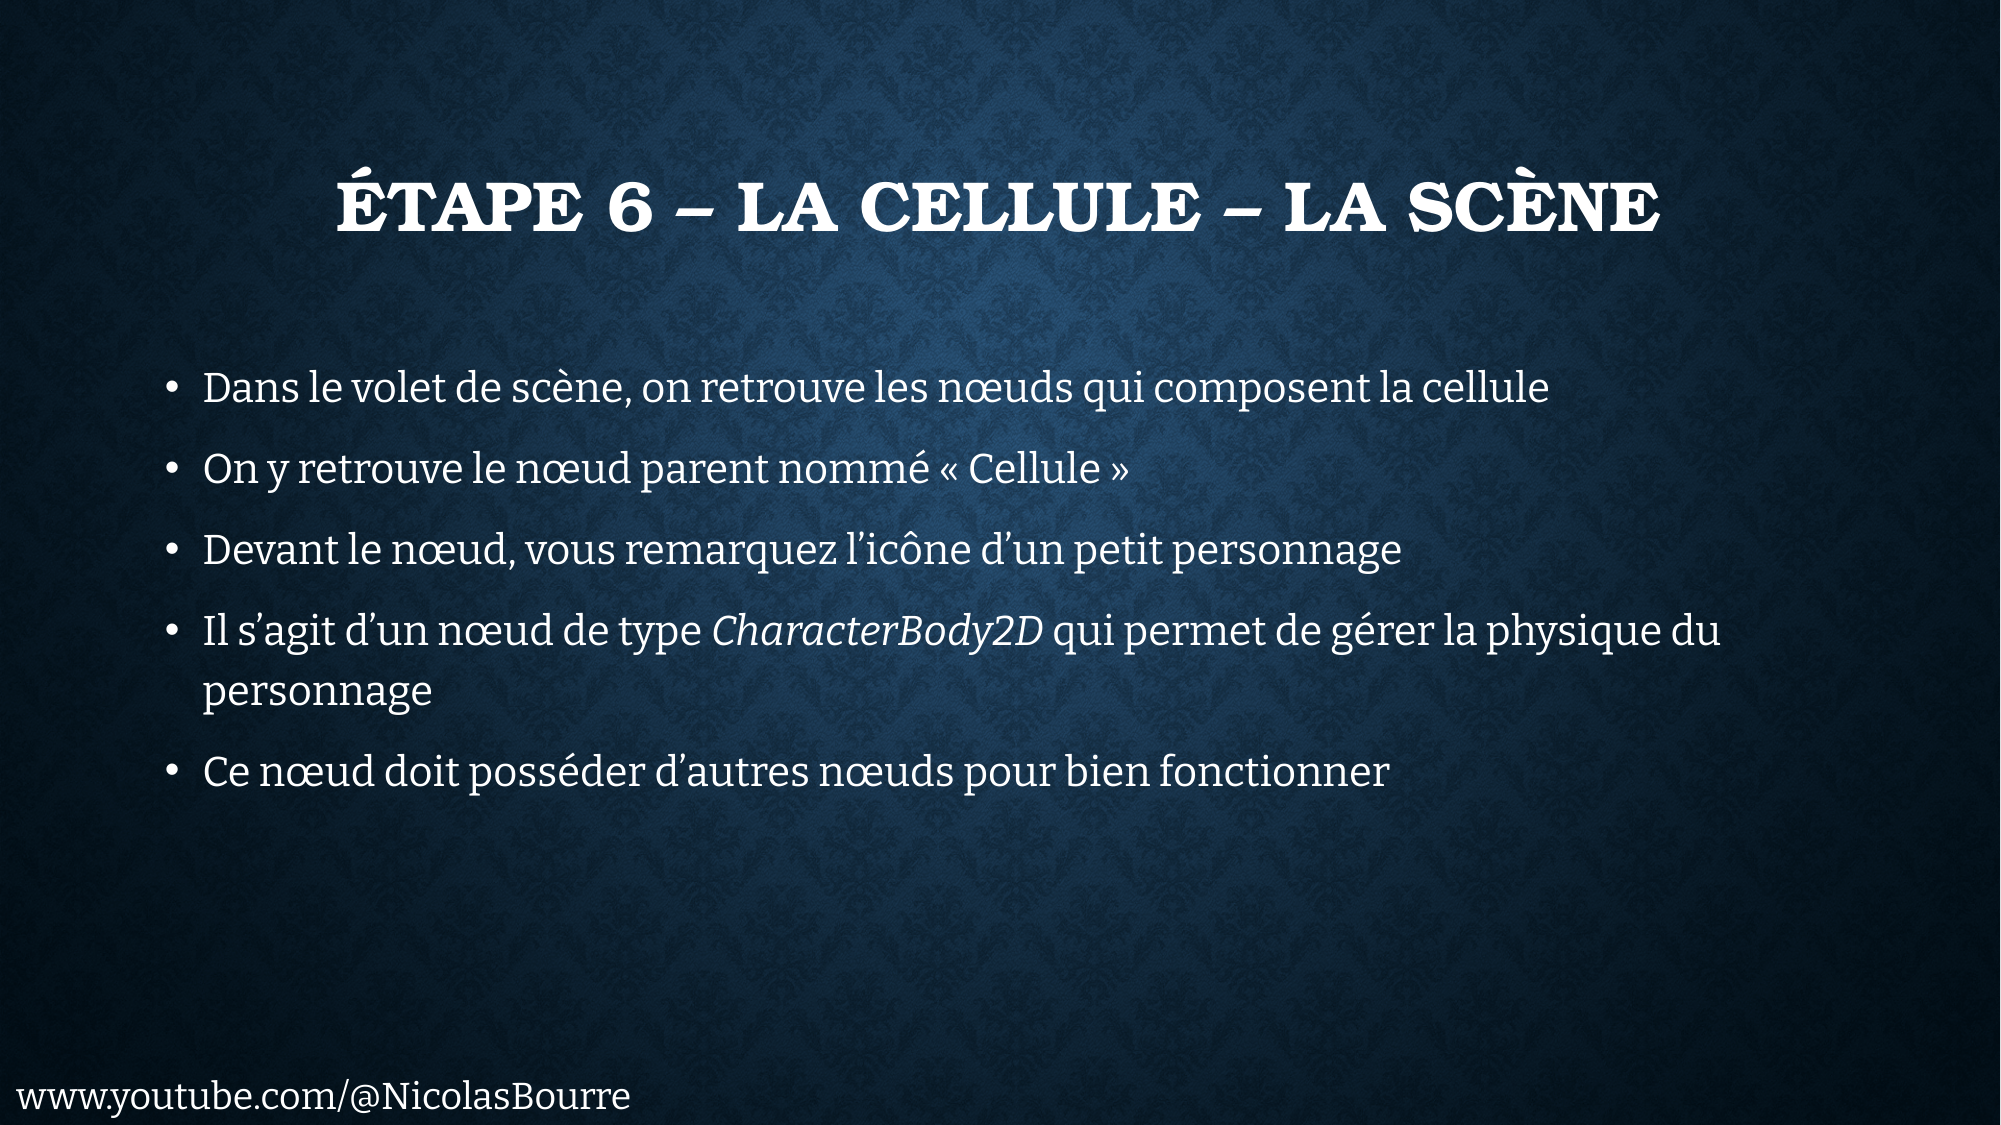

# Étape 6 – La cellule – La scène
Dans le volet de scène, on retrouve les nœuds qui composent la cellule
On y retrouve le nœud parent nommé « Cellule »
Devant le nœud, vous remarquez l’icône d’un petit personnage
Il s’agit d’un nœud de type CharacterBody2D qui permet de gérer la physique du personnage
Ce nœud doit posséder d’autres nœuds pour bien fonctionner